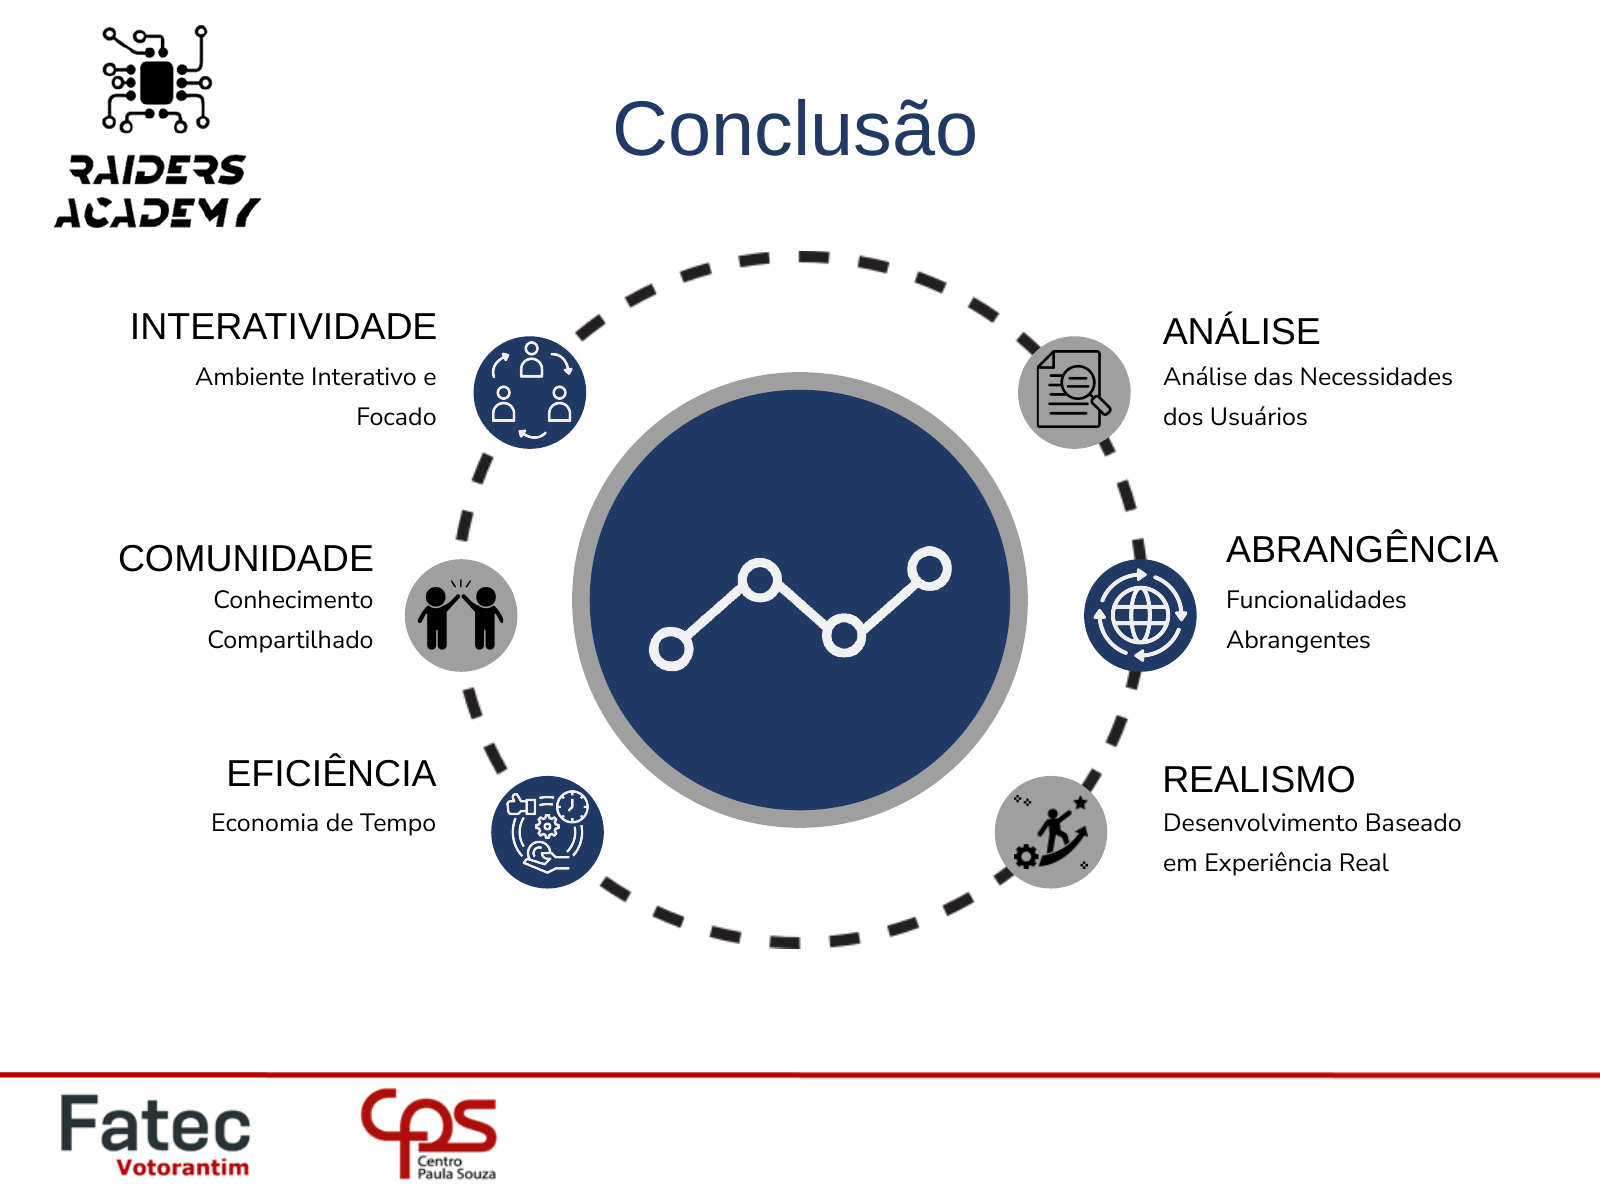

Conclusão

INTERATIVIDADE
ANÁLISE

Ambiente Interativo e Focado

Análise das Necessidades dos Usuários

ABRANGÊNCIA
COMUNIDADE

 Conhecimento Compartilhado

Funcionalidades Abrangentes

EFICIÊNCIA
REALISMO

Economia de Tempo

Desenvolvimento Baseado em Experiência Real